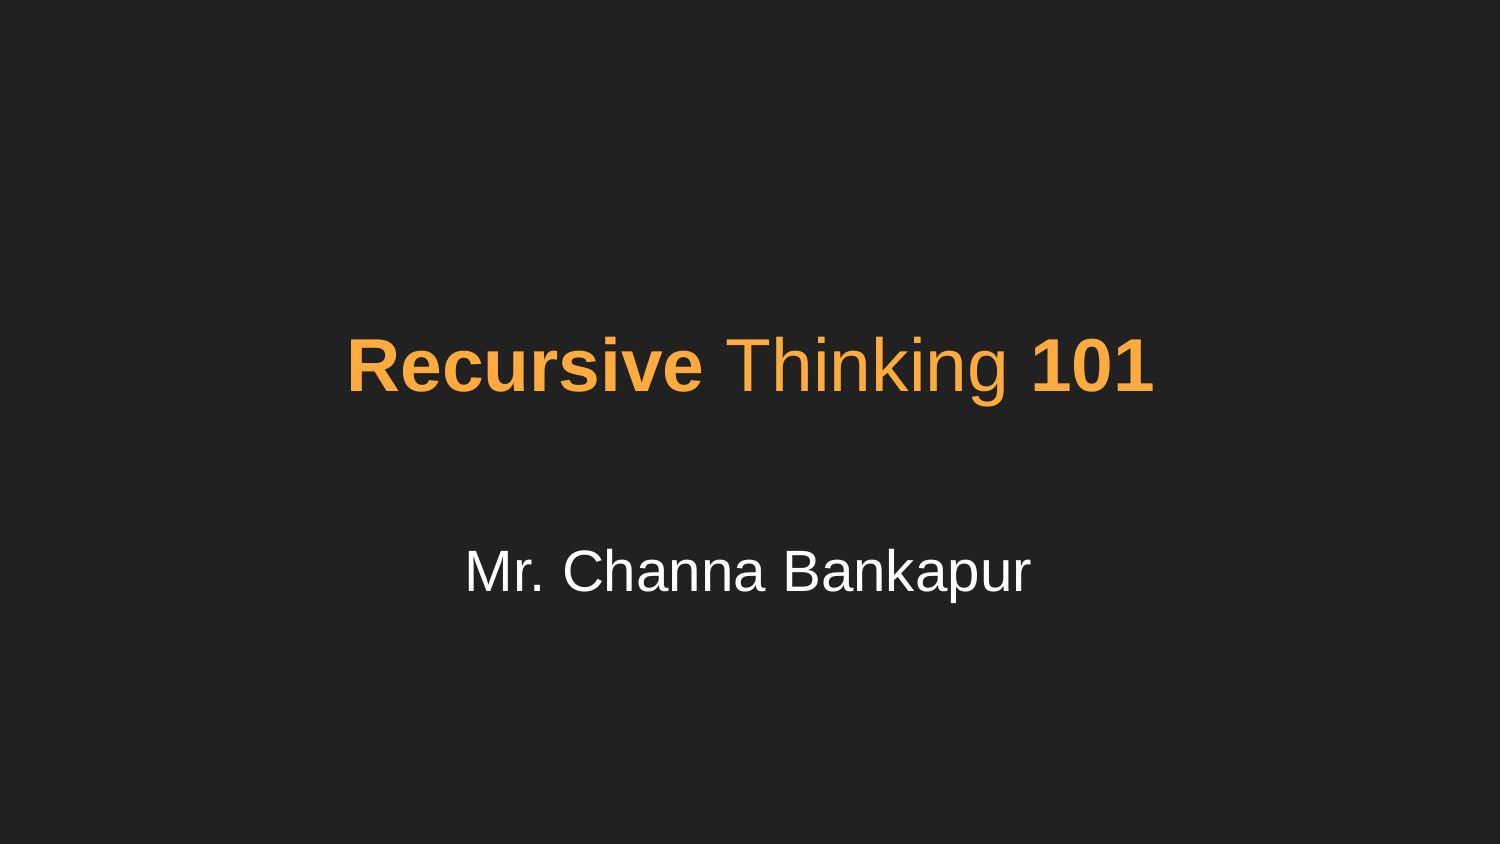

# Recursive Thinking 101
Mr. Channa Bankapur